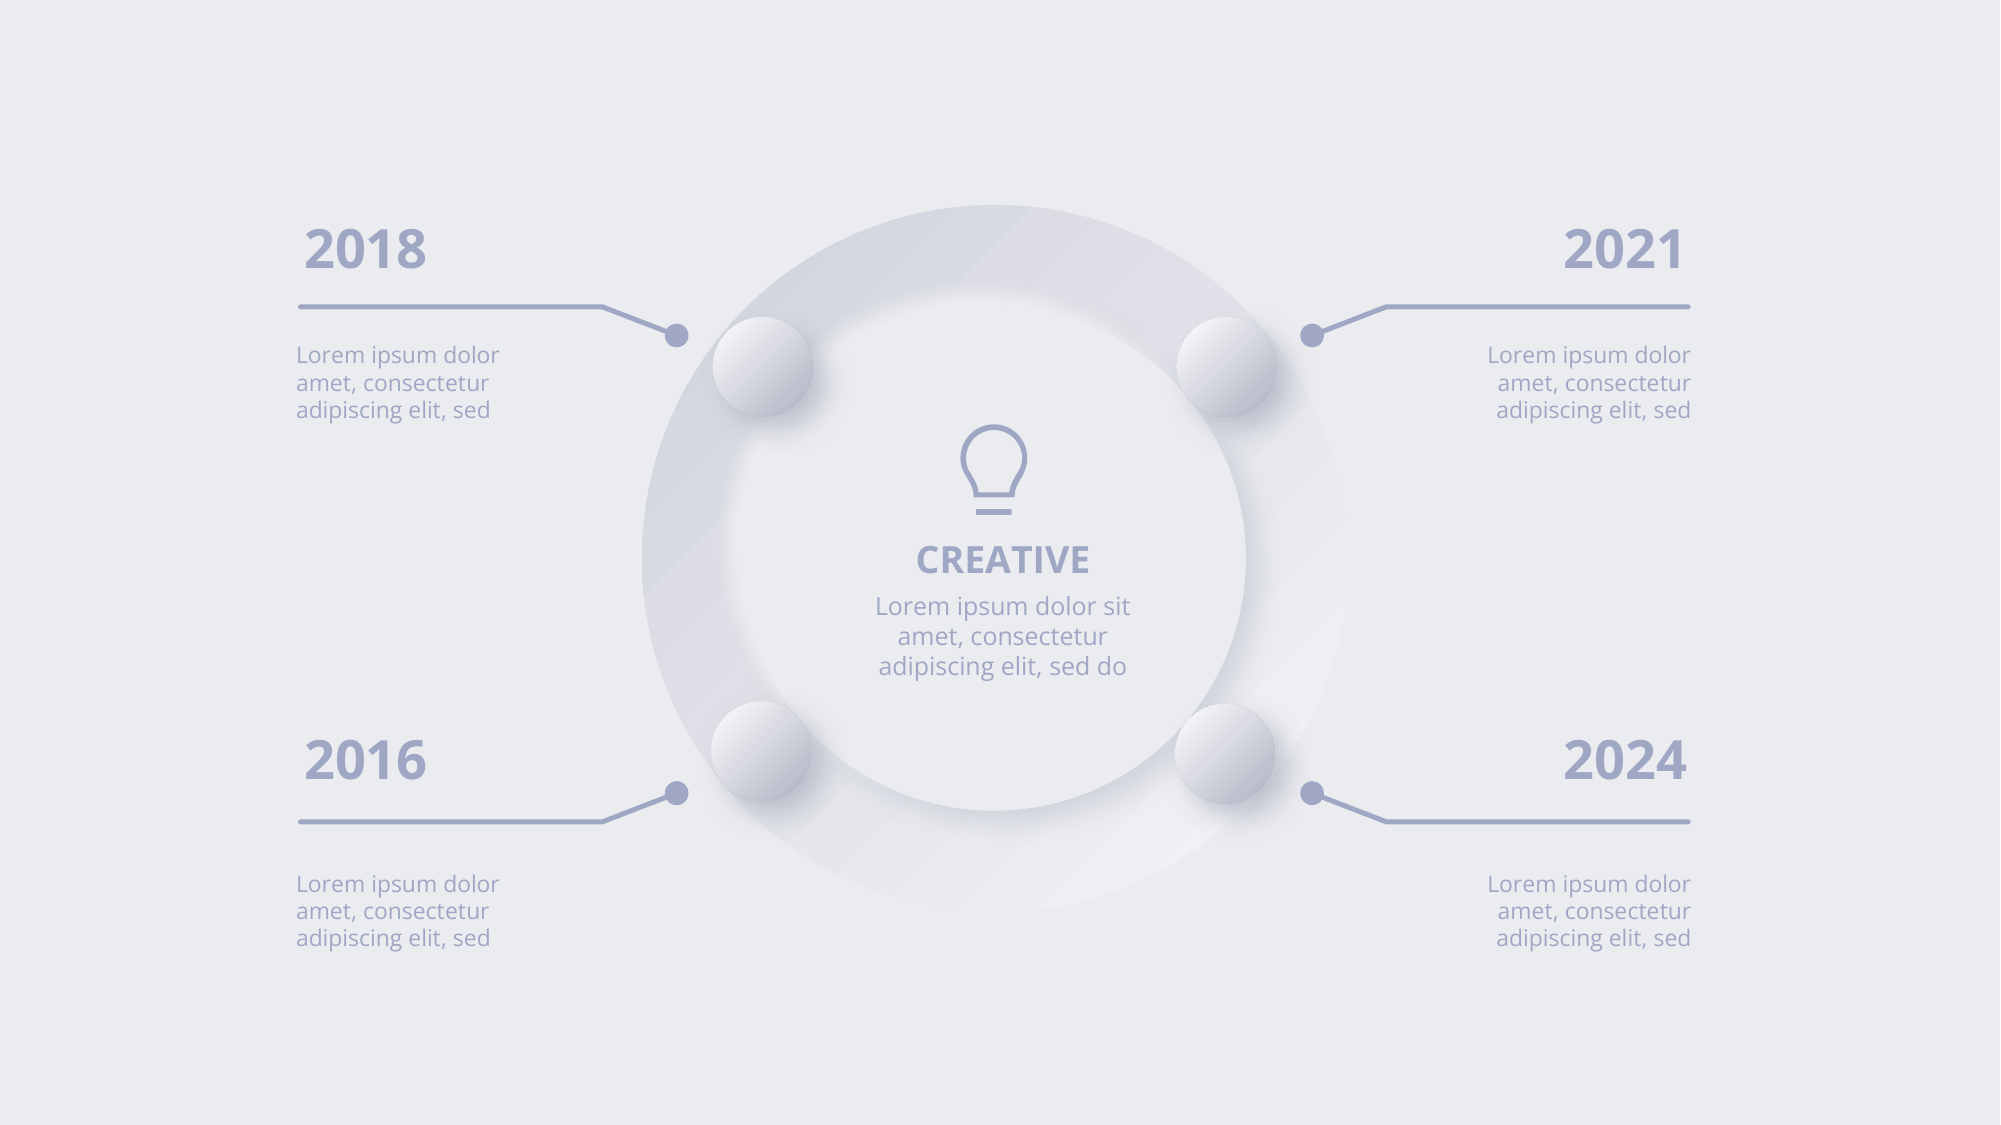

CREATIVE
Lorem ipsum dolor sit amet, consectetur adipiscing elit, sed do
2018
2021

Lorem ipsum dolor amet, consectetur adipiscing elit, sed
Lorem ipsum dolor amet, consectetur adipiscing elit, sed

2016
2024

Lorem ipsum dolor amet, consectetur adipiscing elit, sed
Lorem ipsum dolor amet, consectetur adipiscing elit, sed